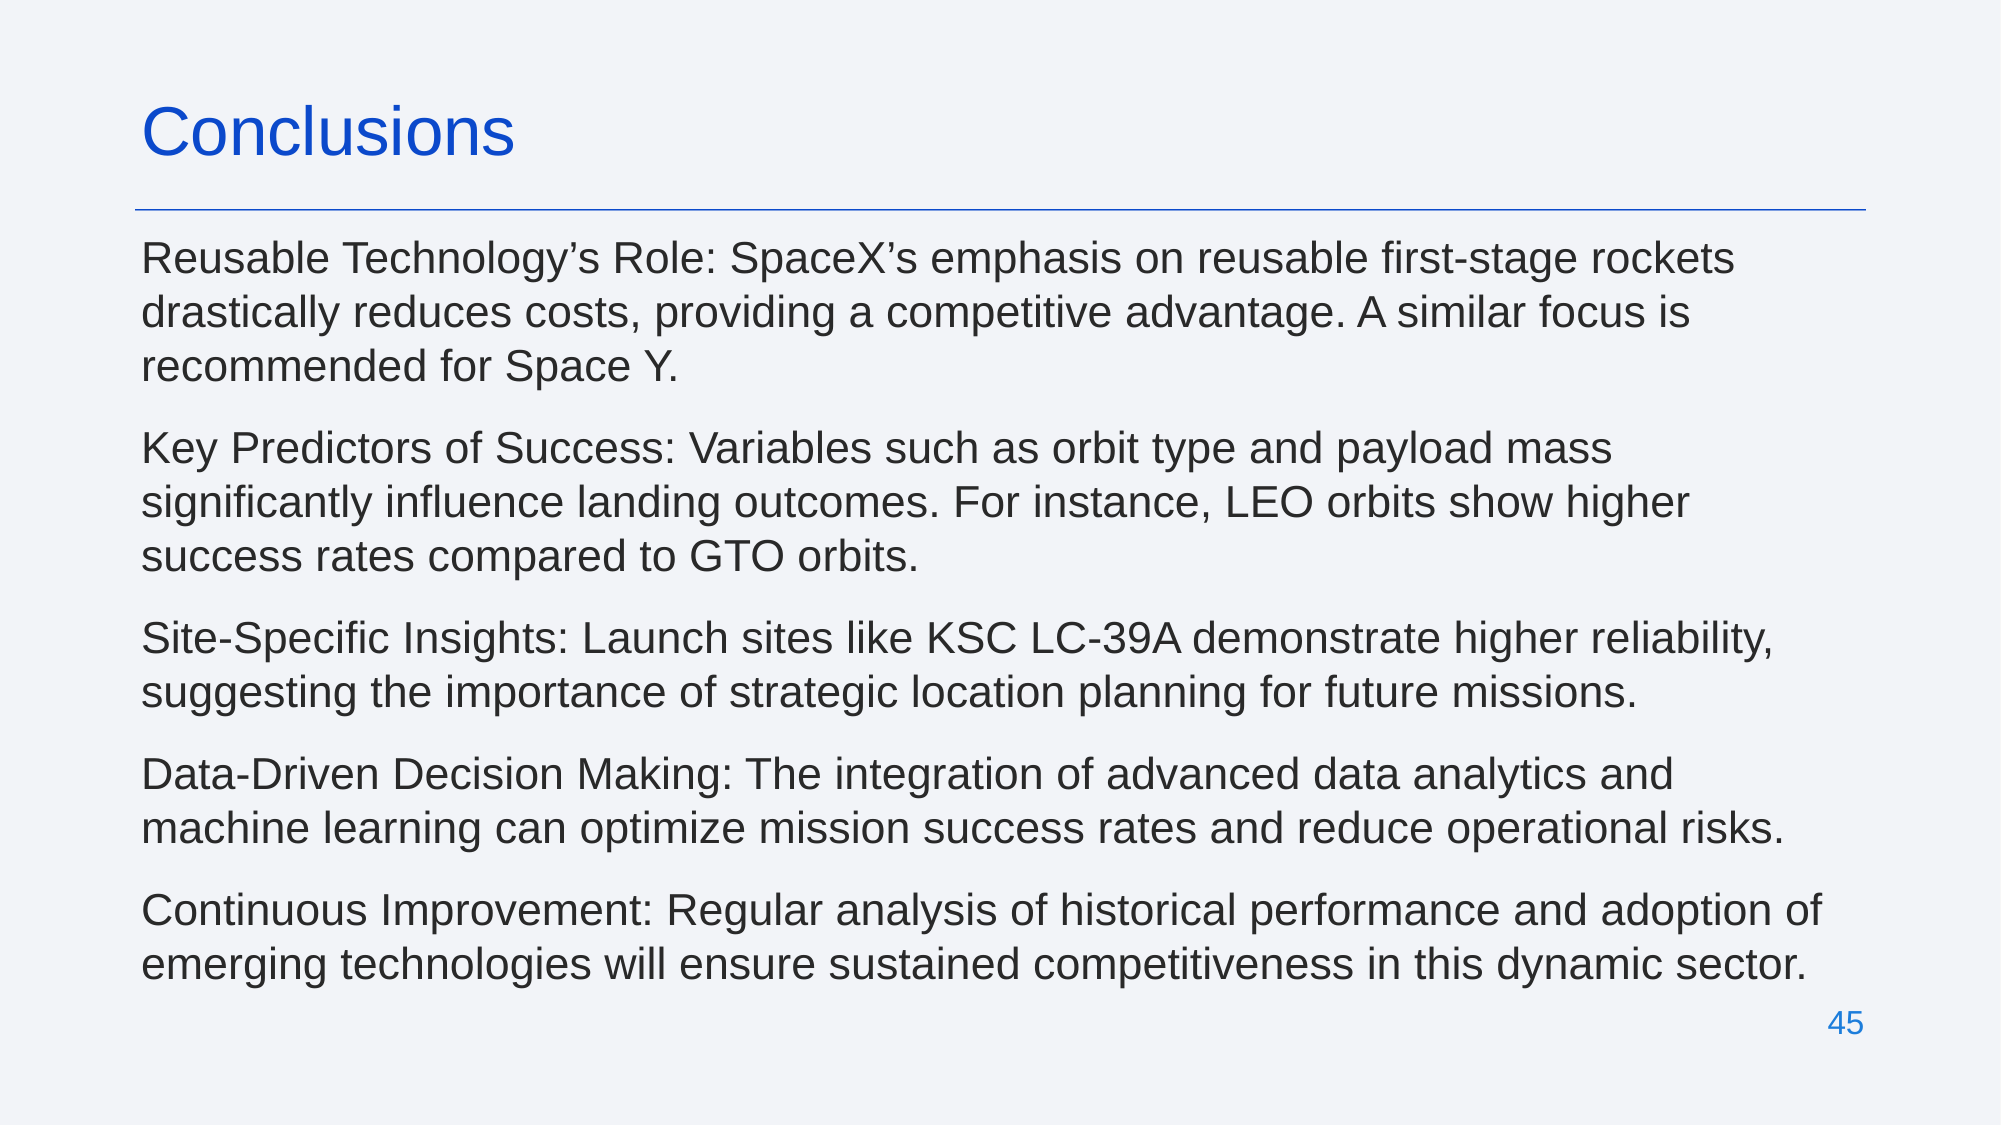

Conclusions
Reusable Technology’s Role: SpaceX’s emphasis on reusable first-stage rockets drastically reduces costs, providing a competitive advantage. A similar focus is recommended for Space Y.
Key Predictors of Success: Variables such as orbit type and payload mass significantly influence landing outcomes. For instance, LEO orbits show higher success rates compared to GTO orbits.
Site-Specific Insights: Launch sites like KSC LC-39A demonstrate higher reliability, suggesting the importance of strategic location planning for future missions.
Data-Driven Decision Making: The integration of advanced data analytics and machine learning can optimize mission success rates and reduce operational risks.
Continuous Improvement: Regular analysis of historical performance and adoption of emerging technologies will ensure sustained competitiveness in this dynamic sector.
45